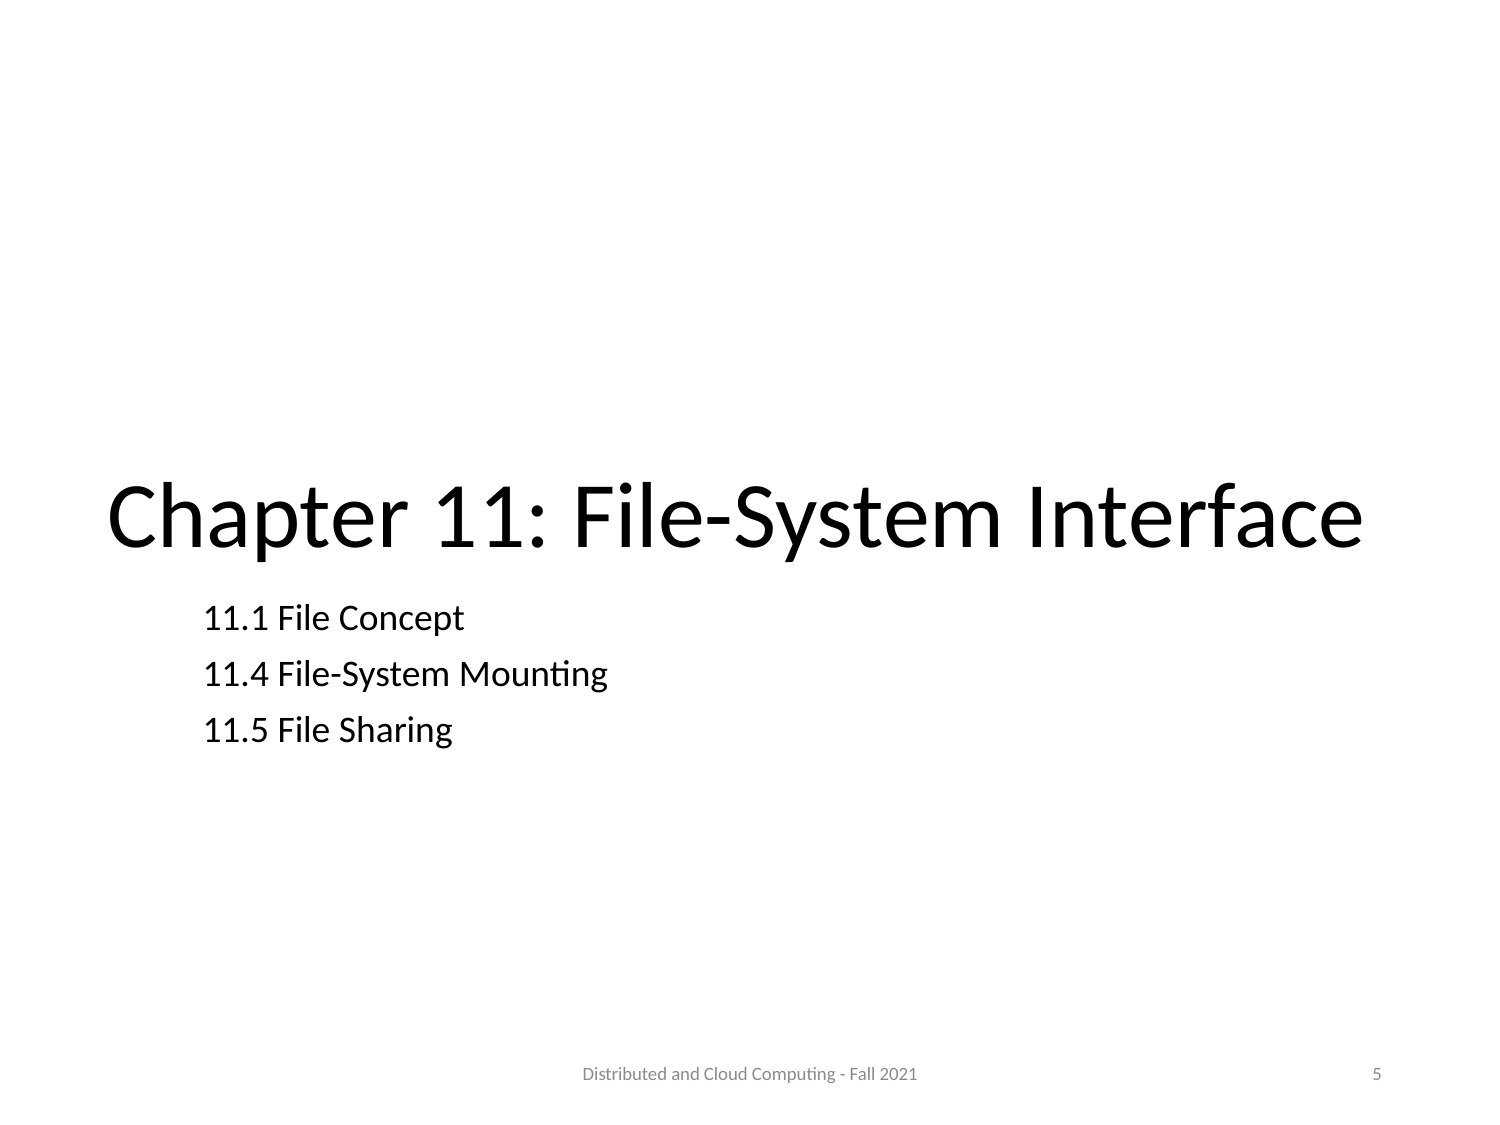

# Chapter 11: File-System Interface
11.1 File Concept
11.4 File-System Mounting
11.5 File Sharing
Distributed and Cloud Computing - Fall 2021
5